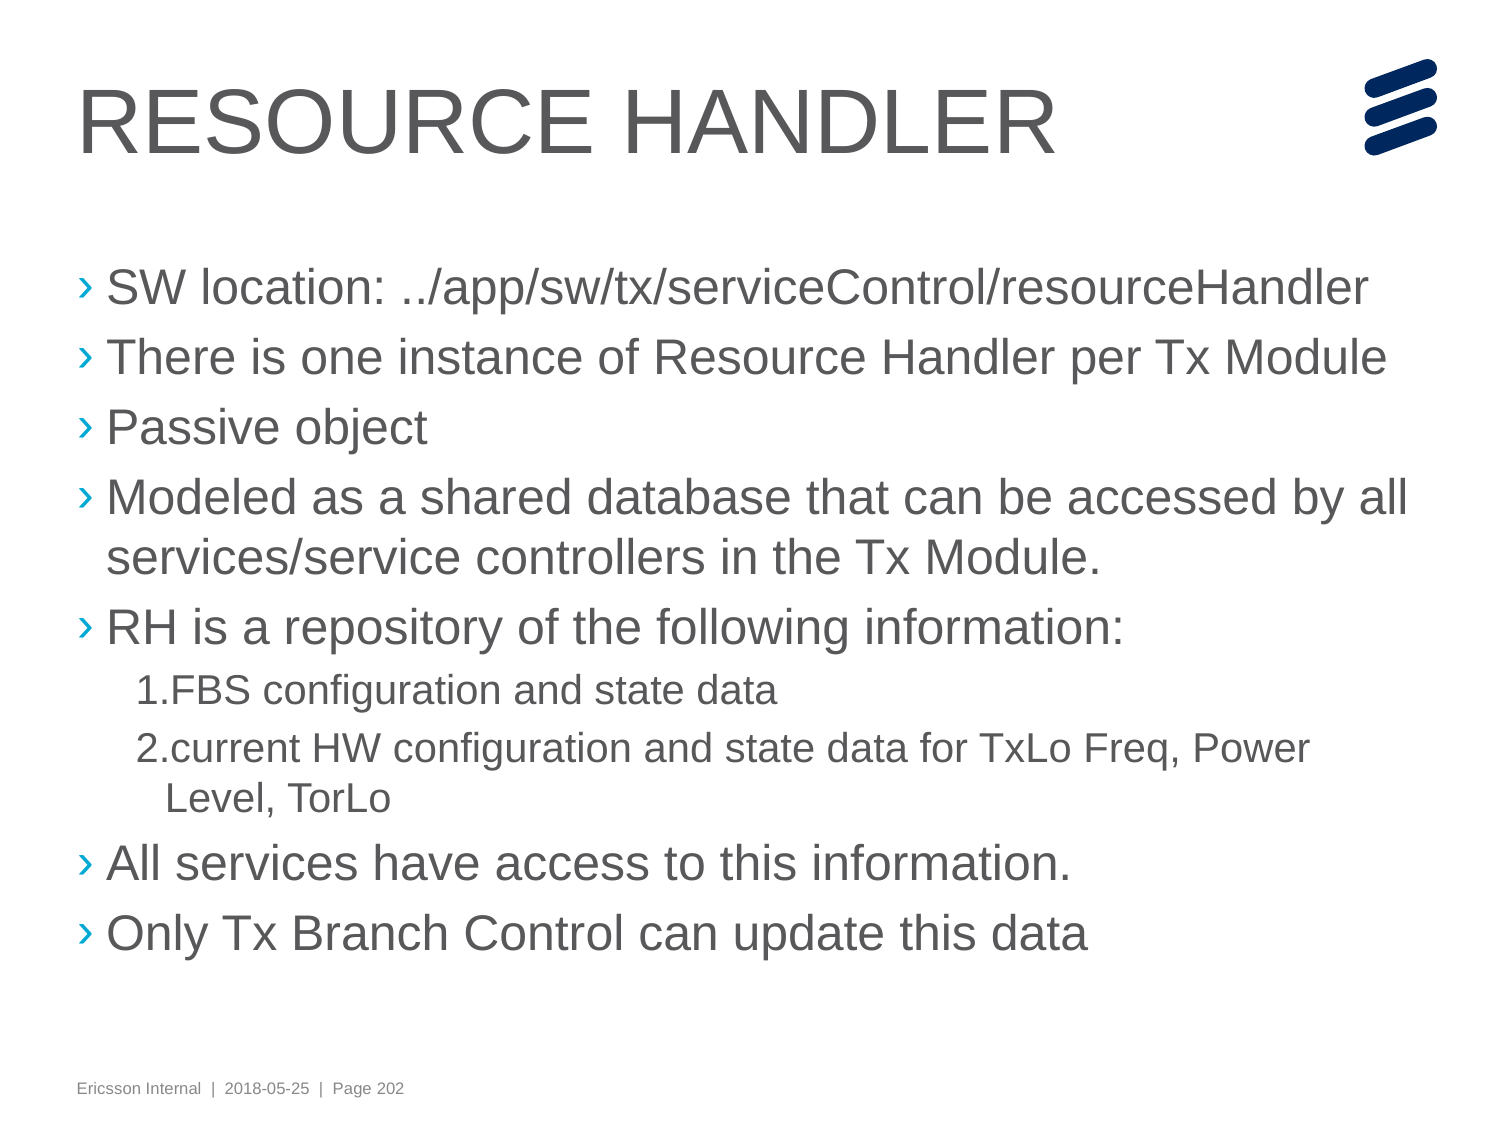

# RESOURCE HANDLER

SW location: ../app/sw/tx/serviceControl/resourceHandler
There is one instance of Resource Handler per Tx Module
Passive object
Modeled as a shared database that can be accessed by all services/service controllers in the Tx Module.
RH is a repository of the following information:
FBS configuration and state data
current HW configuration and state data for TxLo Freq, Power Level, TorLo
All services have access to this information.
Only Tx Branch Control can update this data